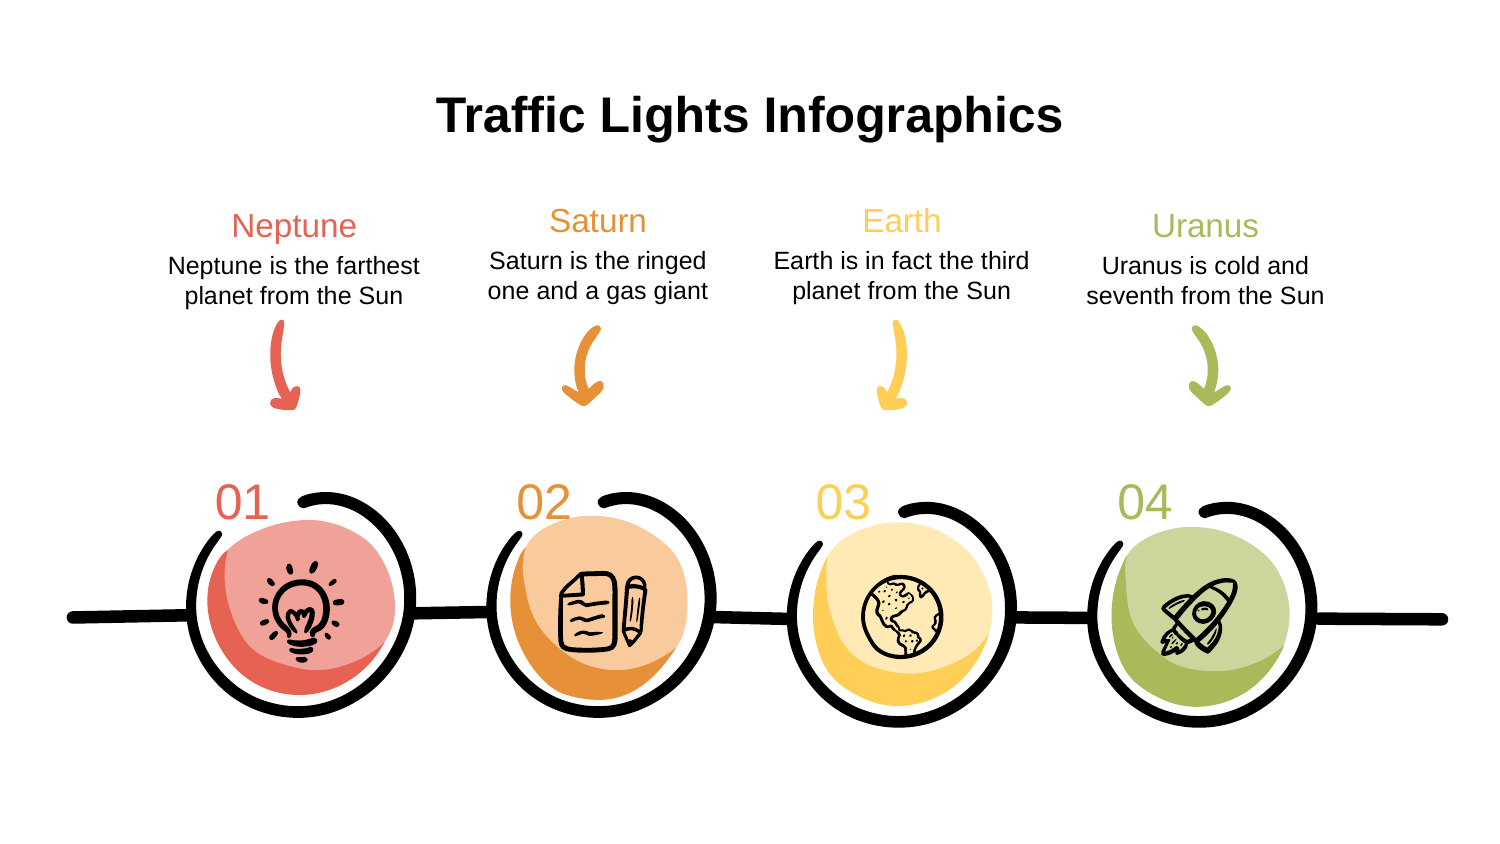

# Traffic Lights Infographics
Saturn
Earth
Neptune
Uranus

Saturn is the ringed one and a gas giant
Earth is in fact the third planet from the Sun
Neptune is the farthest planet from the Sun
Uranus is cold and seventh from the Sun

01
02
03
04